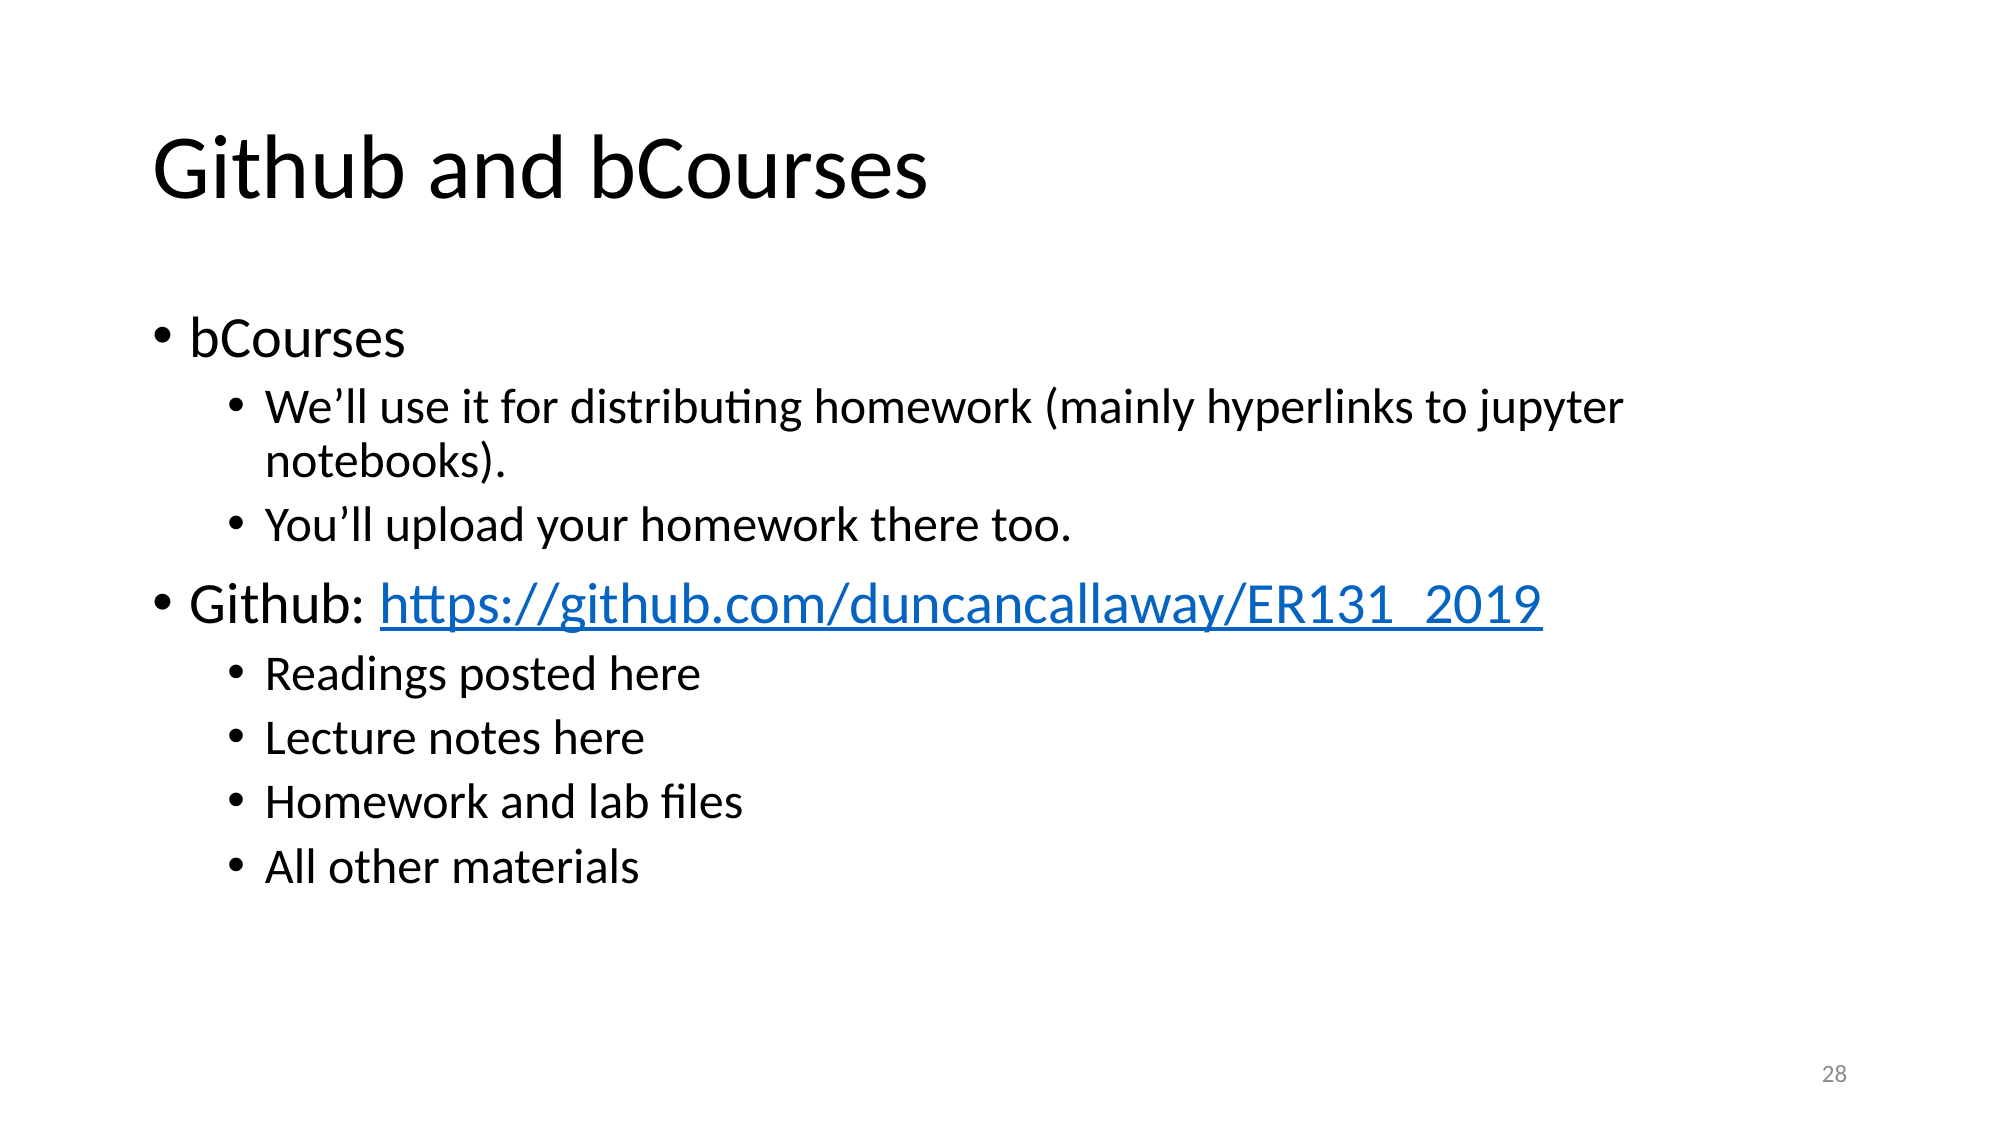

# Github and bCourses
bCourses
We’ll use it for distributing homework (mainly hyperlinks to jupyter notebooks).
You’ll upload your homework there too.
Github: https://github.com/duncancallaway/ER131_2019
Readings posted here
Lecture notes here
Homework and lab files
All other materials

28